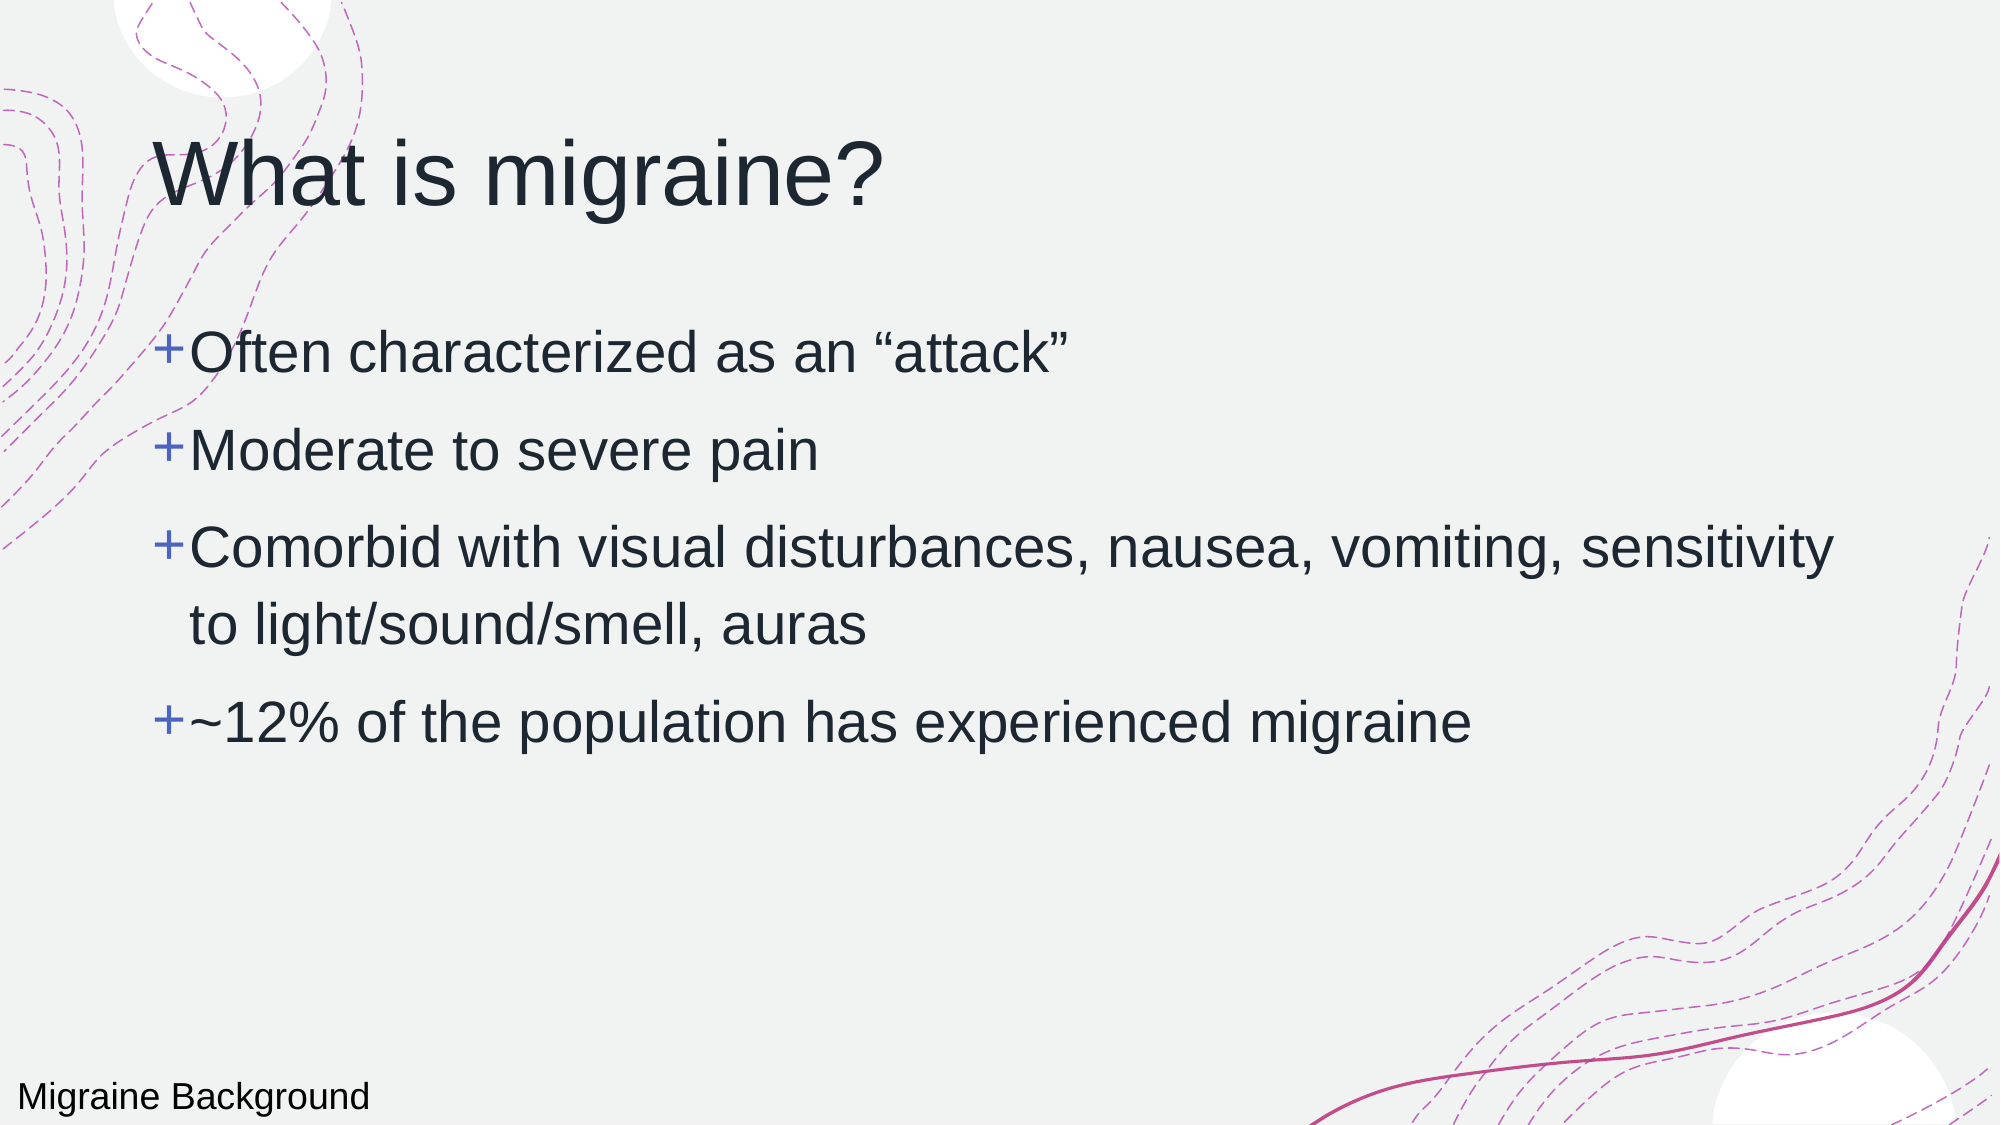

# What is migraine?
Often characterized as an “attack”
Moderate to severe pain
Comorbid with visual disturbances, nausea, vomiting, sensitivity to light/sound/smell, auras
~12% of the population has experienced migraine
Migraine Background